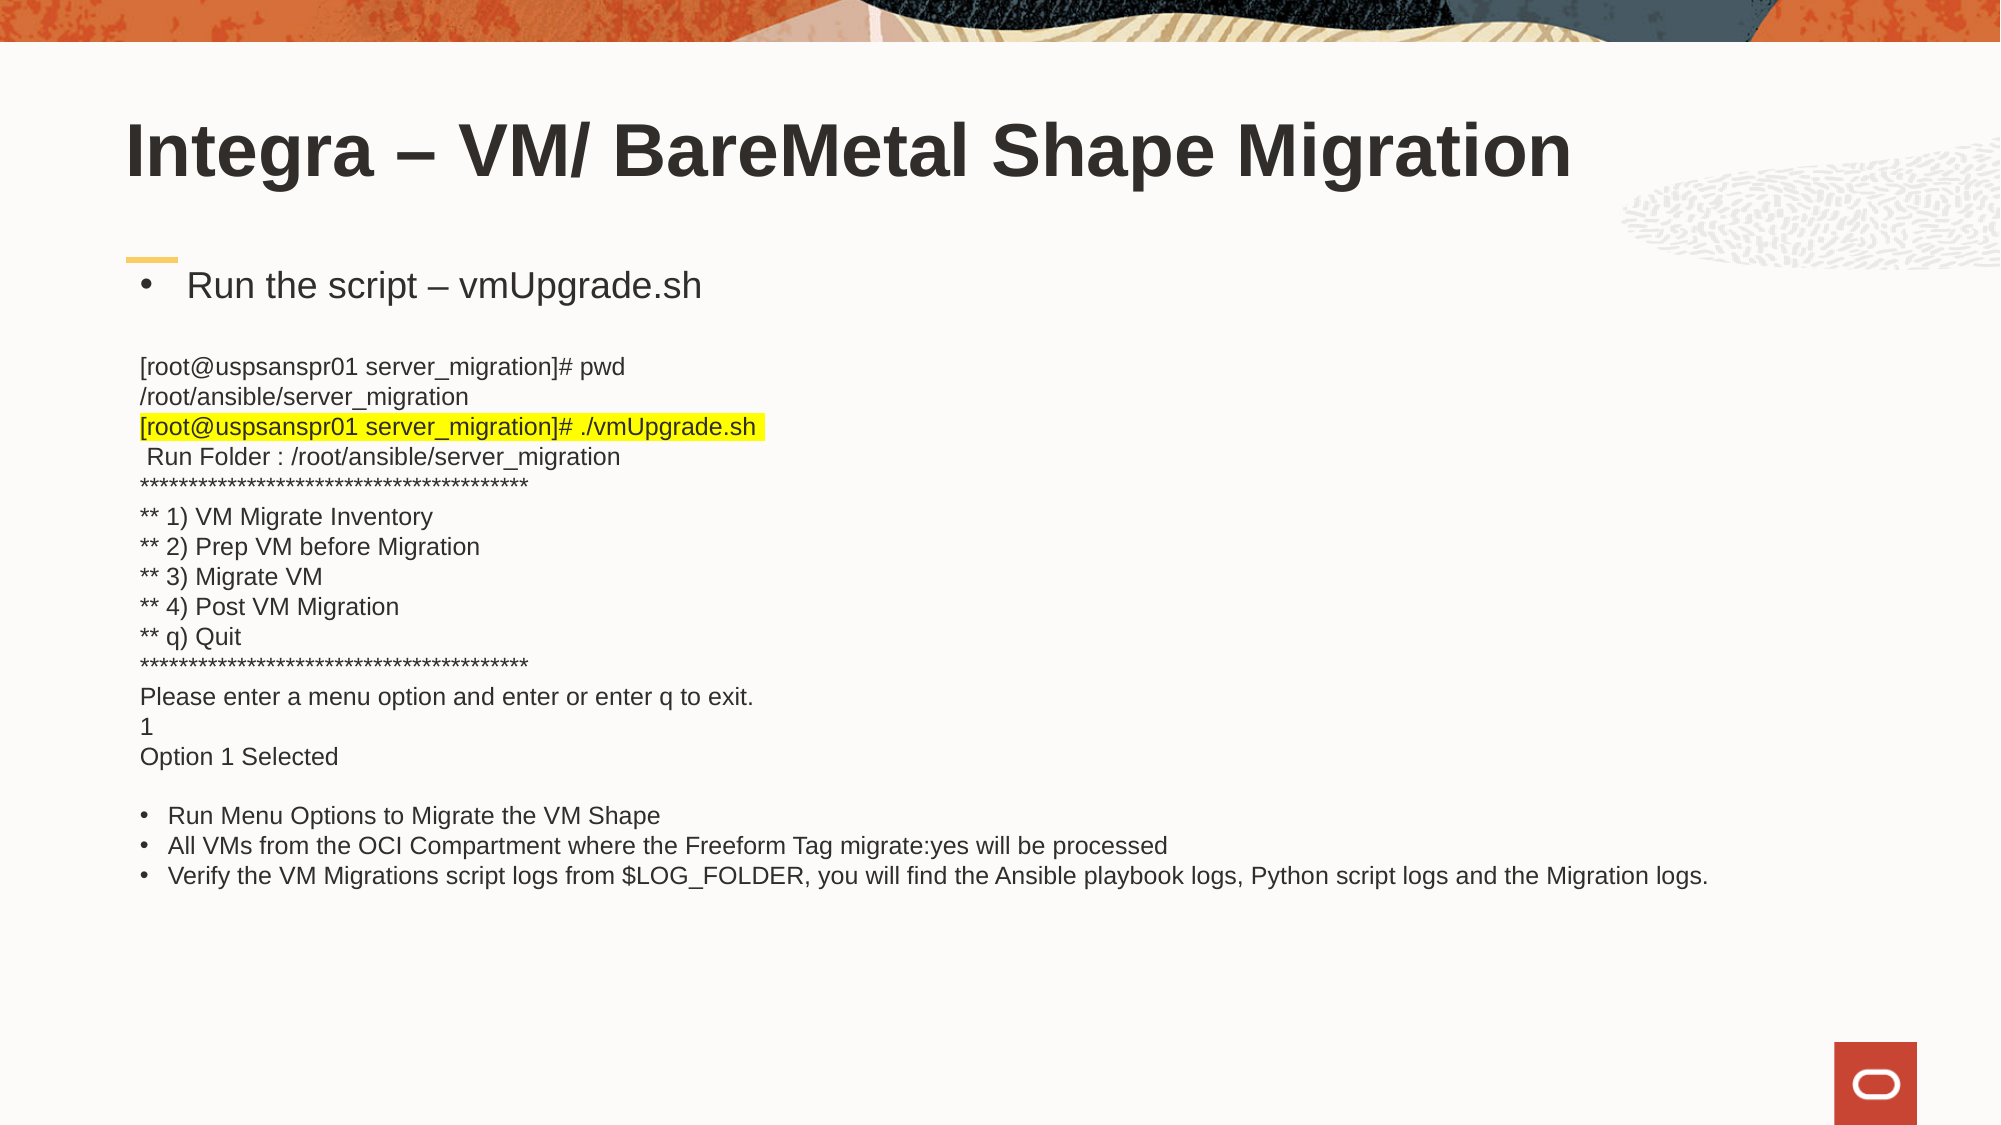

# Integra – VM/ BareMetal Shape Migration
Run the script – vmUpgrade.sh

[root@uspsanspr01 server_migration]# pwd
/root/ansible/server_migration
[root@uspsanspr01 server_migration]# ./vmUpgrade.sh
 Run Folder : /root/ansible/server_migration
****************************************
** 1) VM Migrate Inventory
** 2) Prep VM before Migration
** 3) Migrate VM
** 4) Post VM Migration
** q) Quit
****************************************
Please enter a menu option and enter or enter q to exit.
1
Option 1 Selected

Run Menu Options to Migrate the VM Shape
All VMs from the OCI Compartment where the Freeform Tag migrate:yes will be processed
Verify the VM Migrations script logs from $LOG_FOLDER, you will find the Ansible playbook logs, Python script logs and the Migration logs.